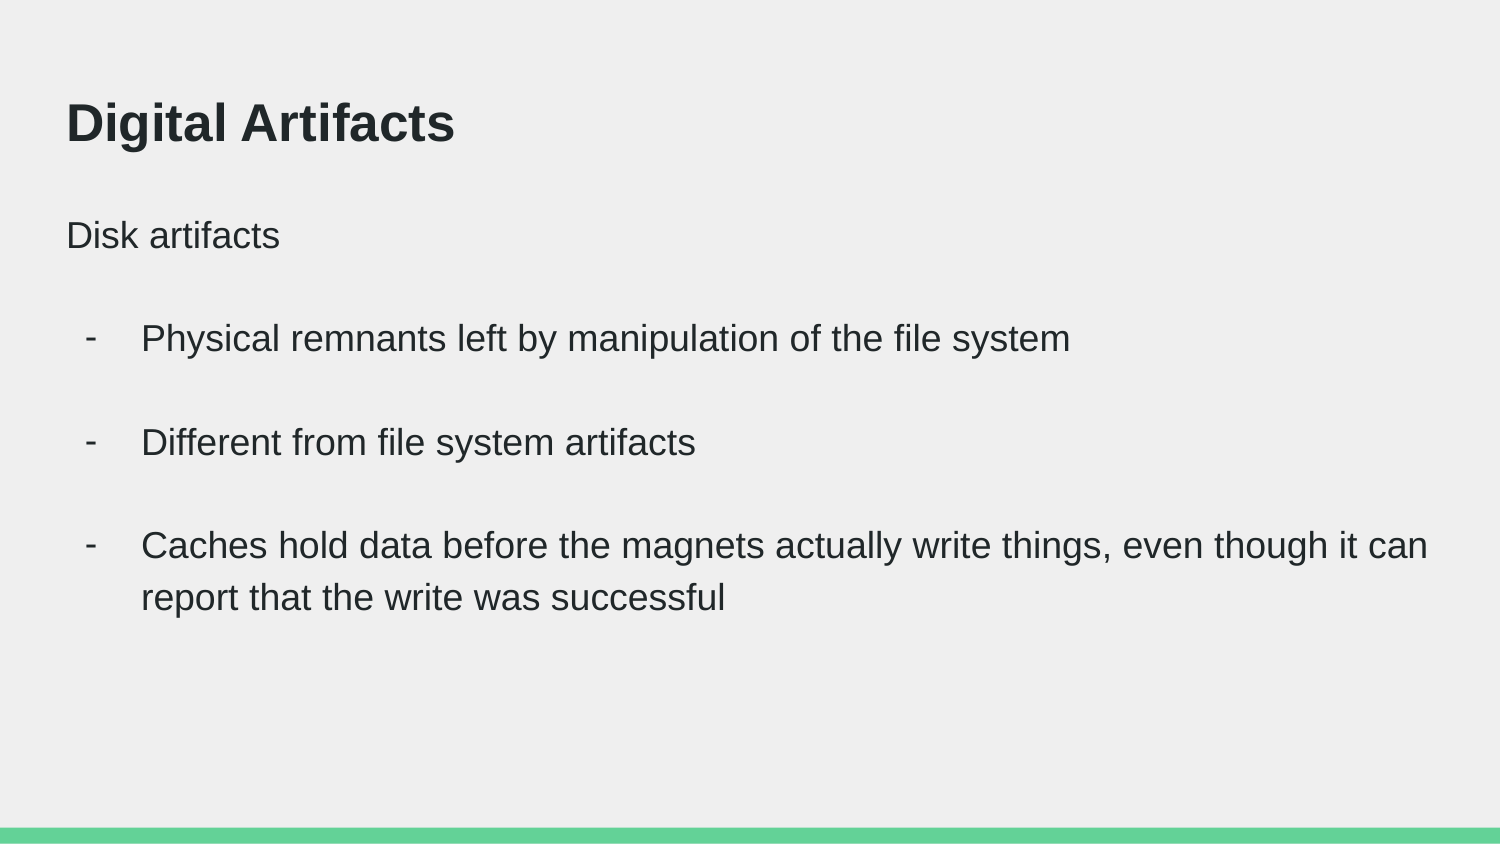

# Digital Artifacts
Disk artifacts

Physical remnants left by manipulation of the file system

Different from file system artifacts

Caches hold data before the magnets actually write things, even though it can report that the write was successful